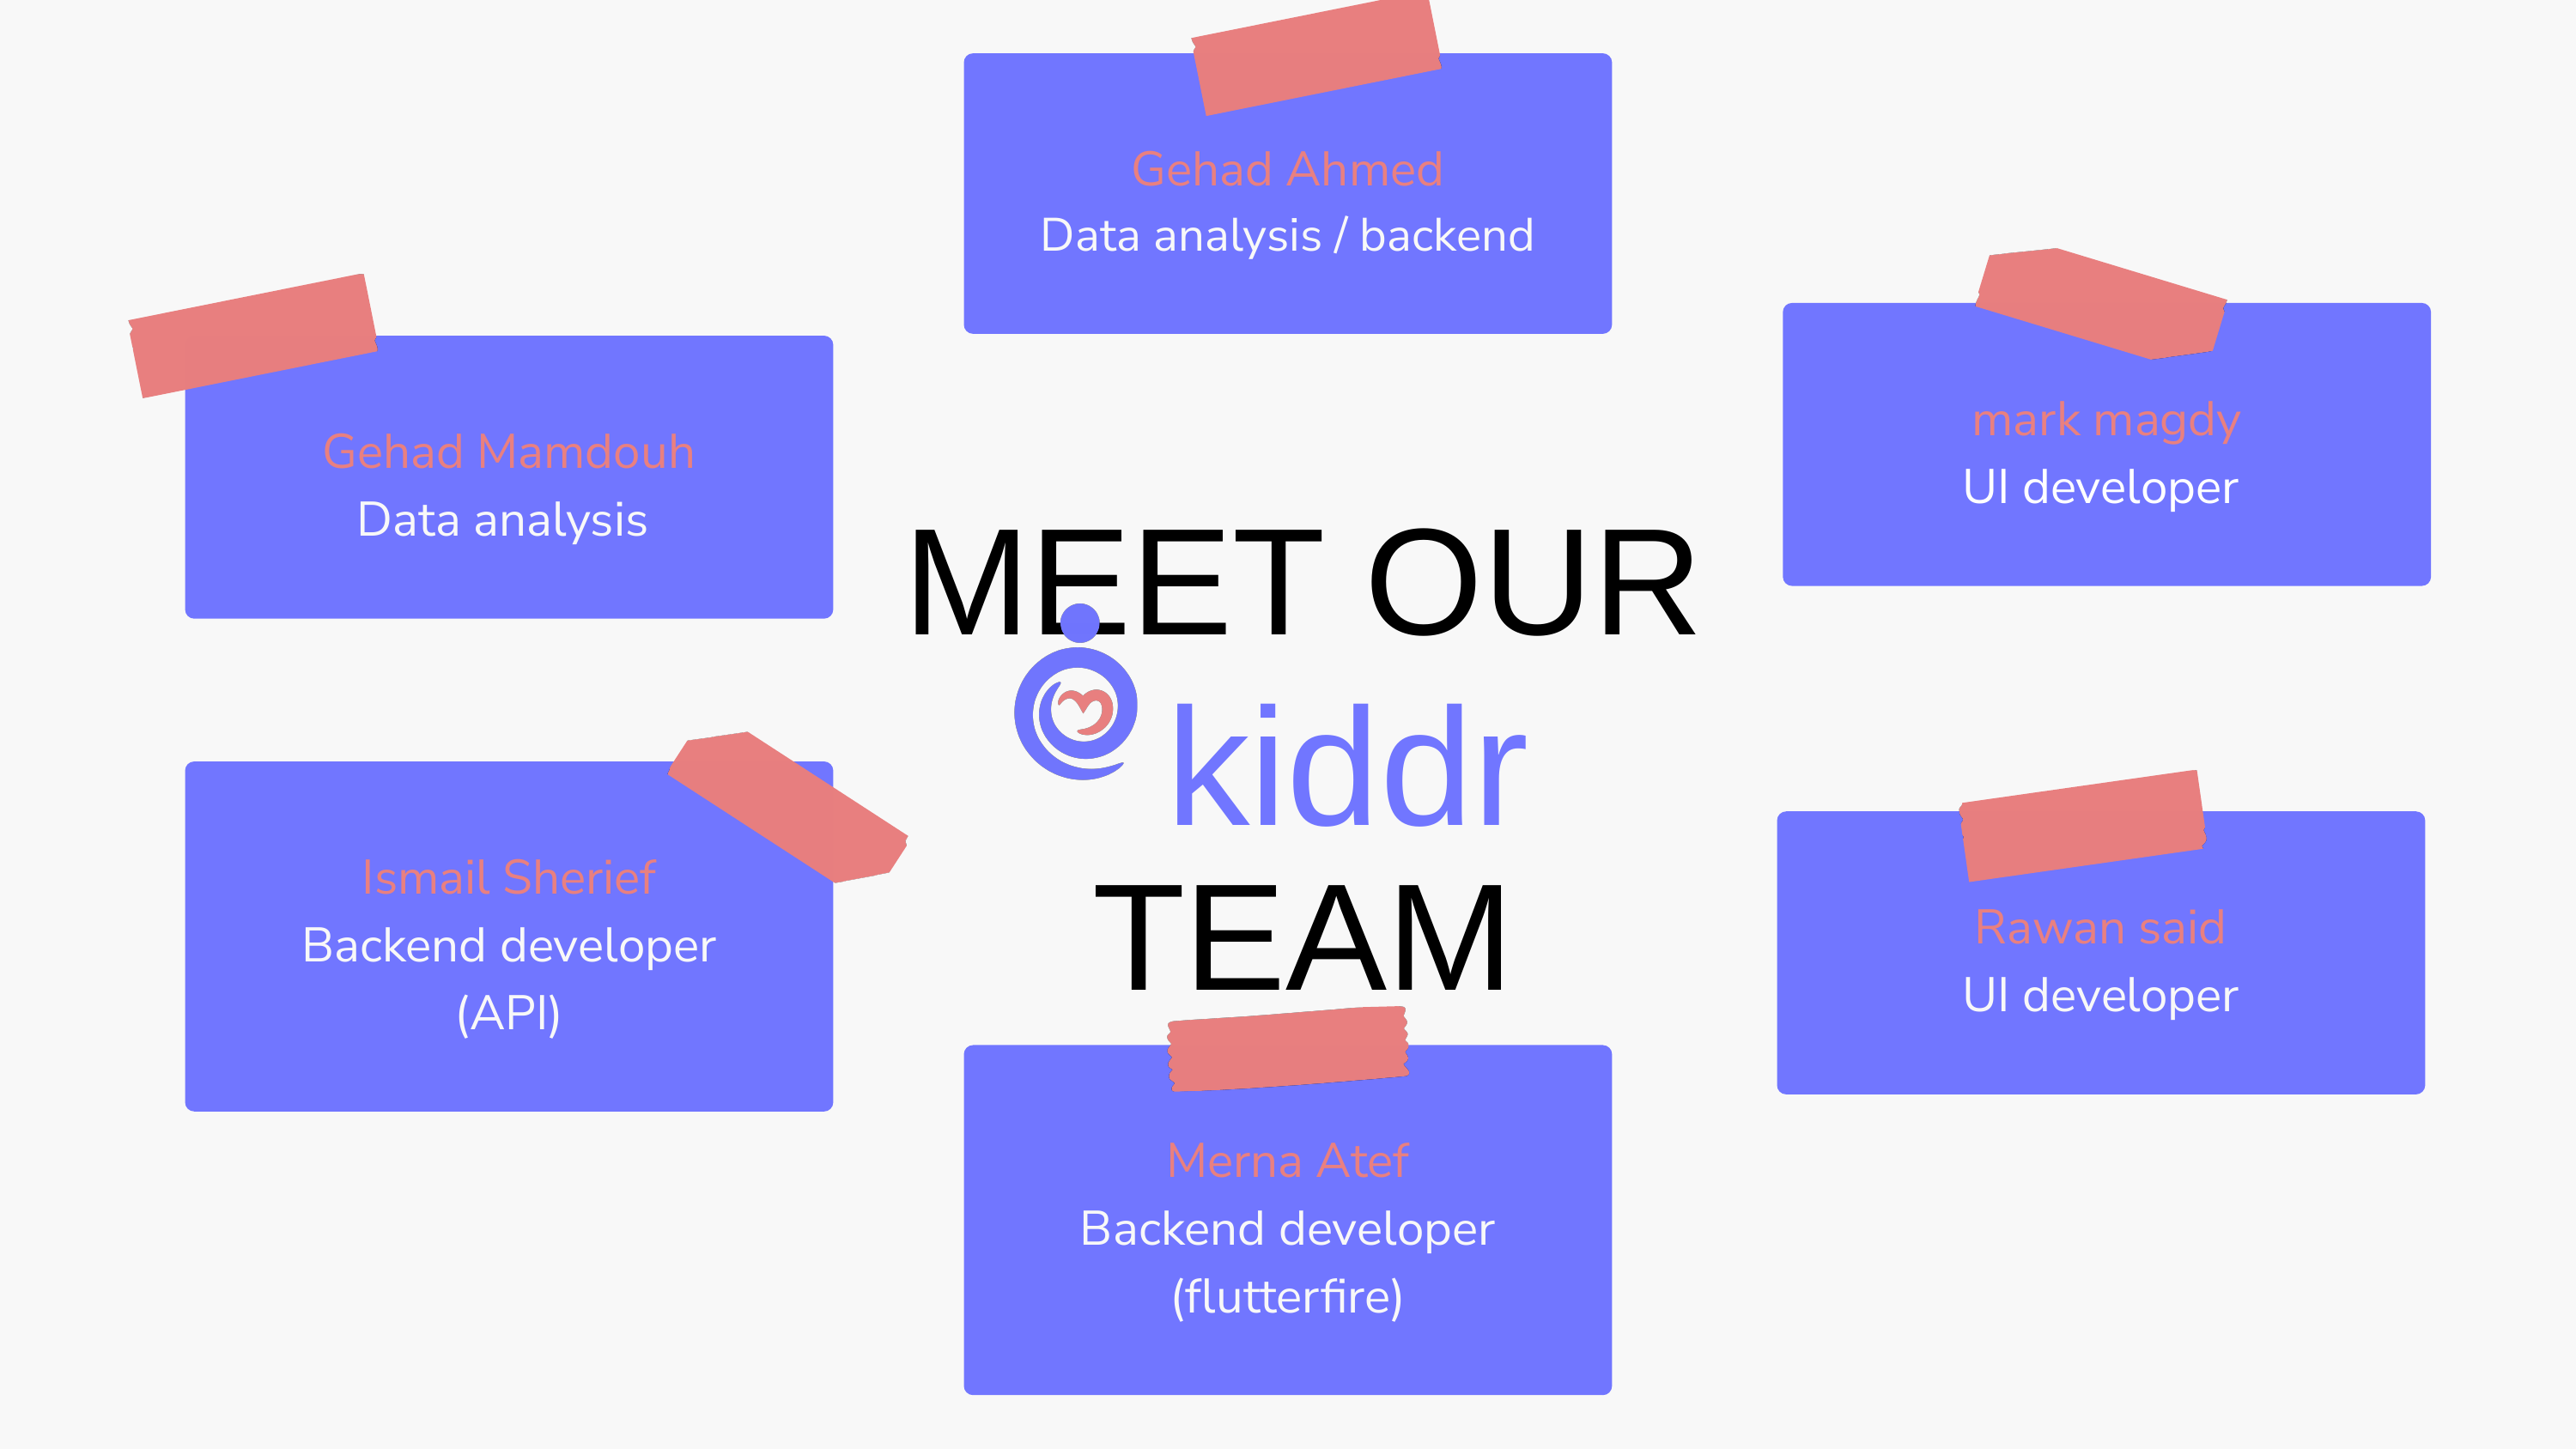

Gehad Ahmed
Data analysis / backend

mark magdy
UI developer
MEET OUR TEAM

Gehad Mamdouh
Data analysis
kiddr

Ismail Sherief
Backend developer
(API)

Rawan said
UI developer

Merna Atef
Backend developer
(flutterfire)